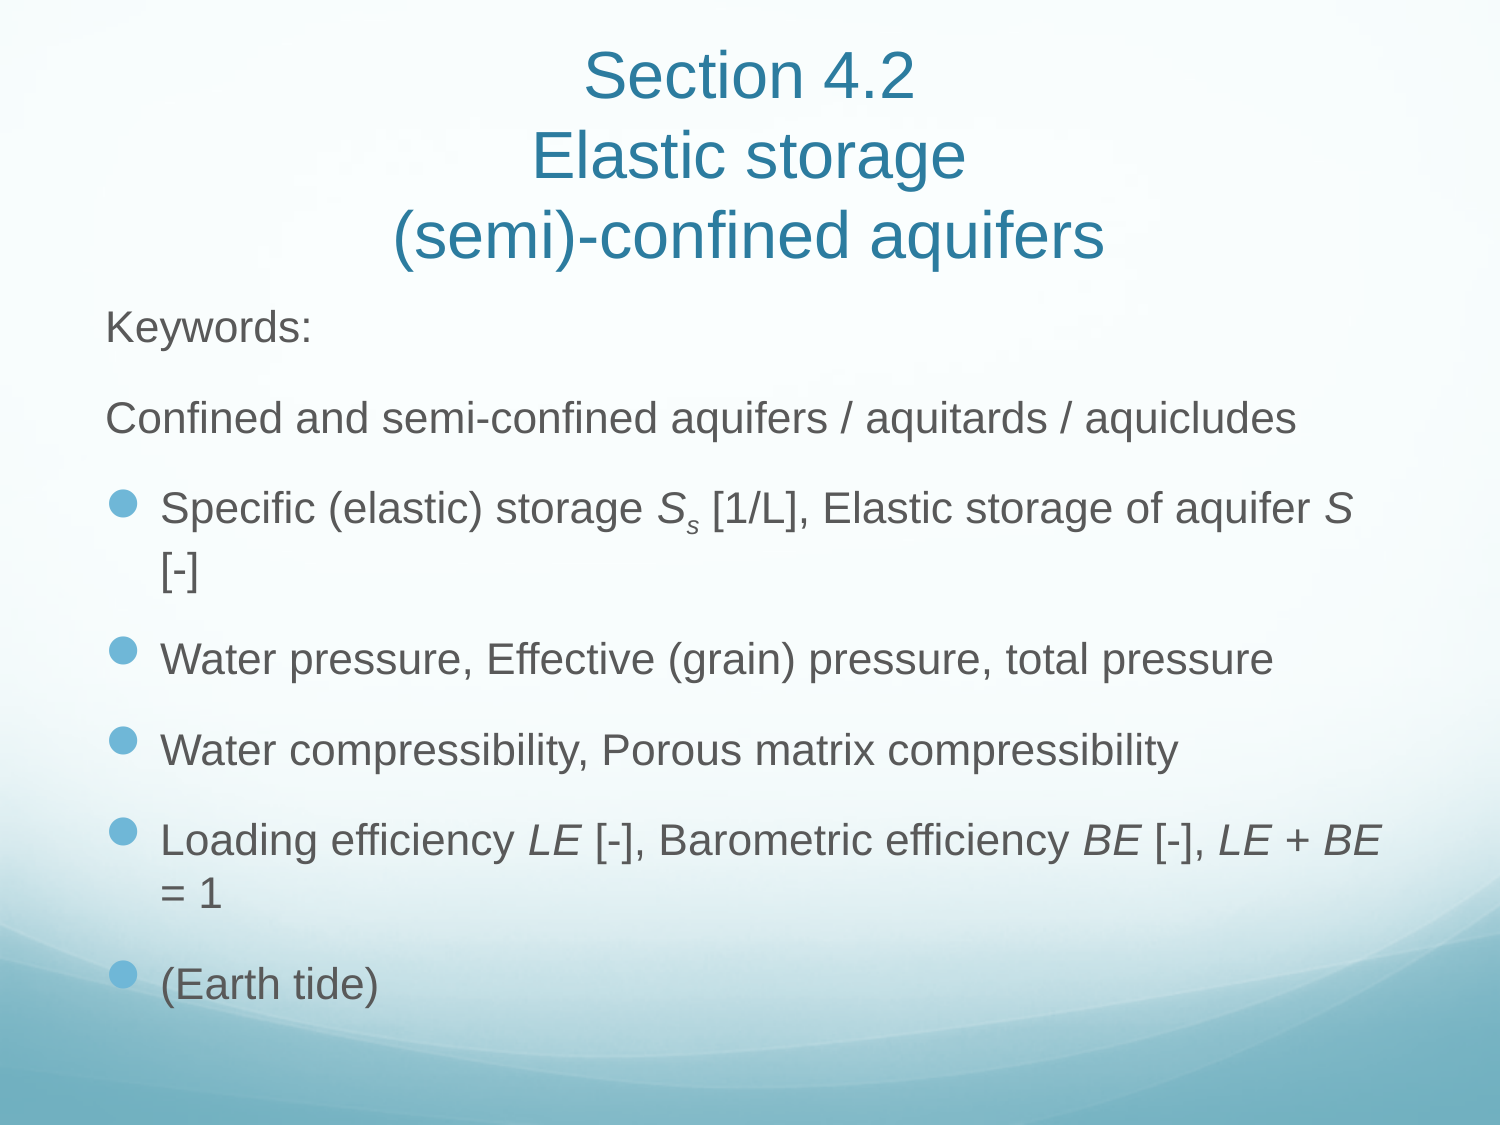

# Section 4.2 Elastic storage (semi)-confined aquifers
Keywords:
Confined and semi-confined aquifers / aquitards / aquicludes
Specific (elastic) storage Ss [1/L], Elastic storage of aquifer S [-]
Water pressure, Effective (grain) pressure, total pressure
Water compressibility, Porous matrix compressibility
Loading efficiency LE [-], Barometric efficiency BE [-], LE + BE = 1
(Earth tide)